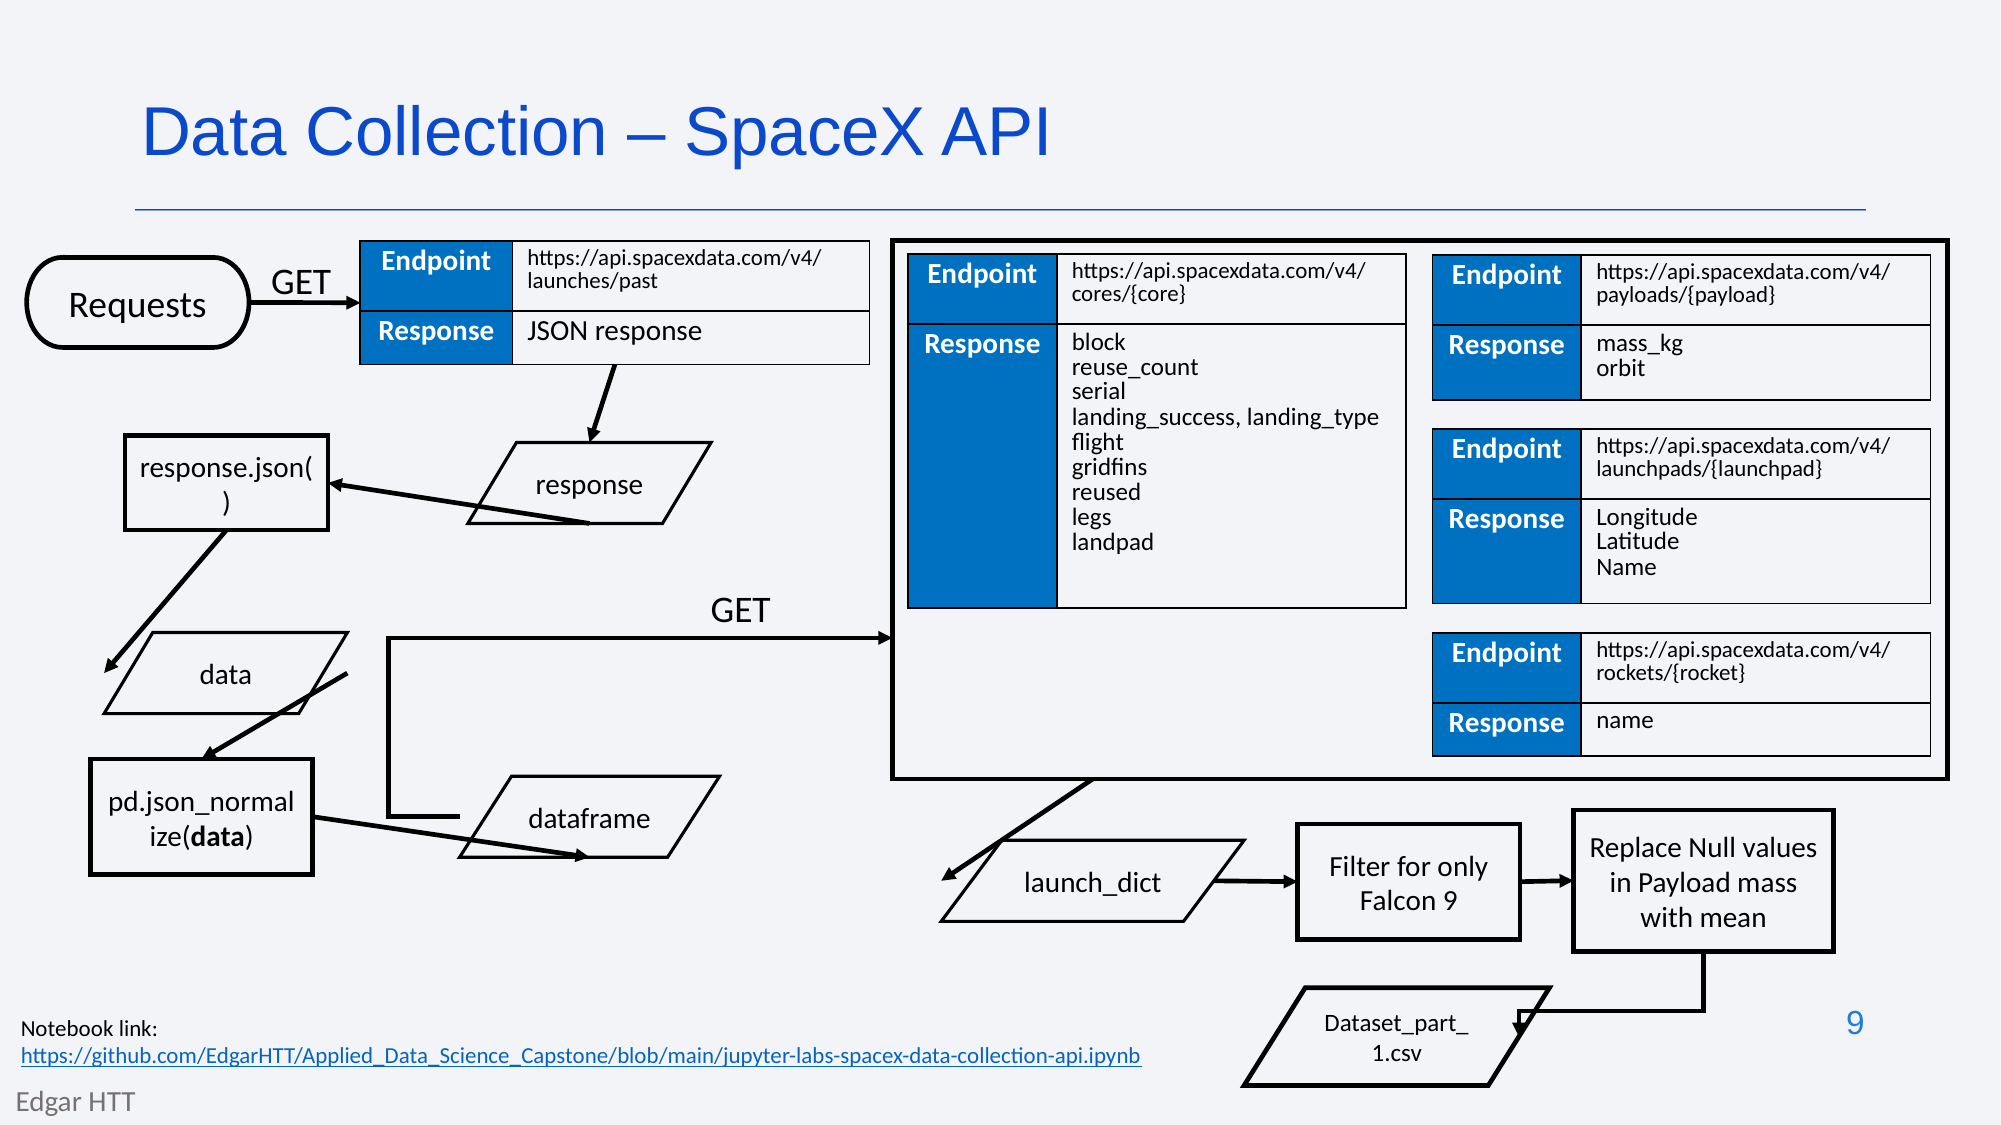

Data Collection – SpaceX API

| Endpoint | https://api.spacexdata.com/v4/launches/past |
| --- | --- |
| Response | JSON response |
GET
| Endpoint | https://api.spacexdata.com/v4/cores/{core} |
| --- | --- |
| Response | block reuse\_count serial landing\_success, landing\_type flight gridfins reused legs landpad |
| Endpoint | https://api.spacexdata.com/v4/payloads/{payload} |
| --- | --- |
| Response | mass\_kg orbit |
Requests
| Endpoint | https://api.spacexdata.com/v4/launchpads/{launchpad} |
| --- | --- |
| Response | Longitude Latitude Name |
response.json()
response
GET
data
| Endpoint | https://api.spacexdata.com/v4/rockets/{rocket} |
| --- | --- |
| Response | name |
pd.json_normalize(data)
dataframe
Replace Null values in Payload mass with mean
Filter for only Falcon 9
launch_dict
Dataset_part_1.csv
9
Notebook link:
https://github.com/EdgarHTT/Applied_Data_Science_Capstone/blob/main/jupyter-labs-spacex-data-collection-api.ipynb